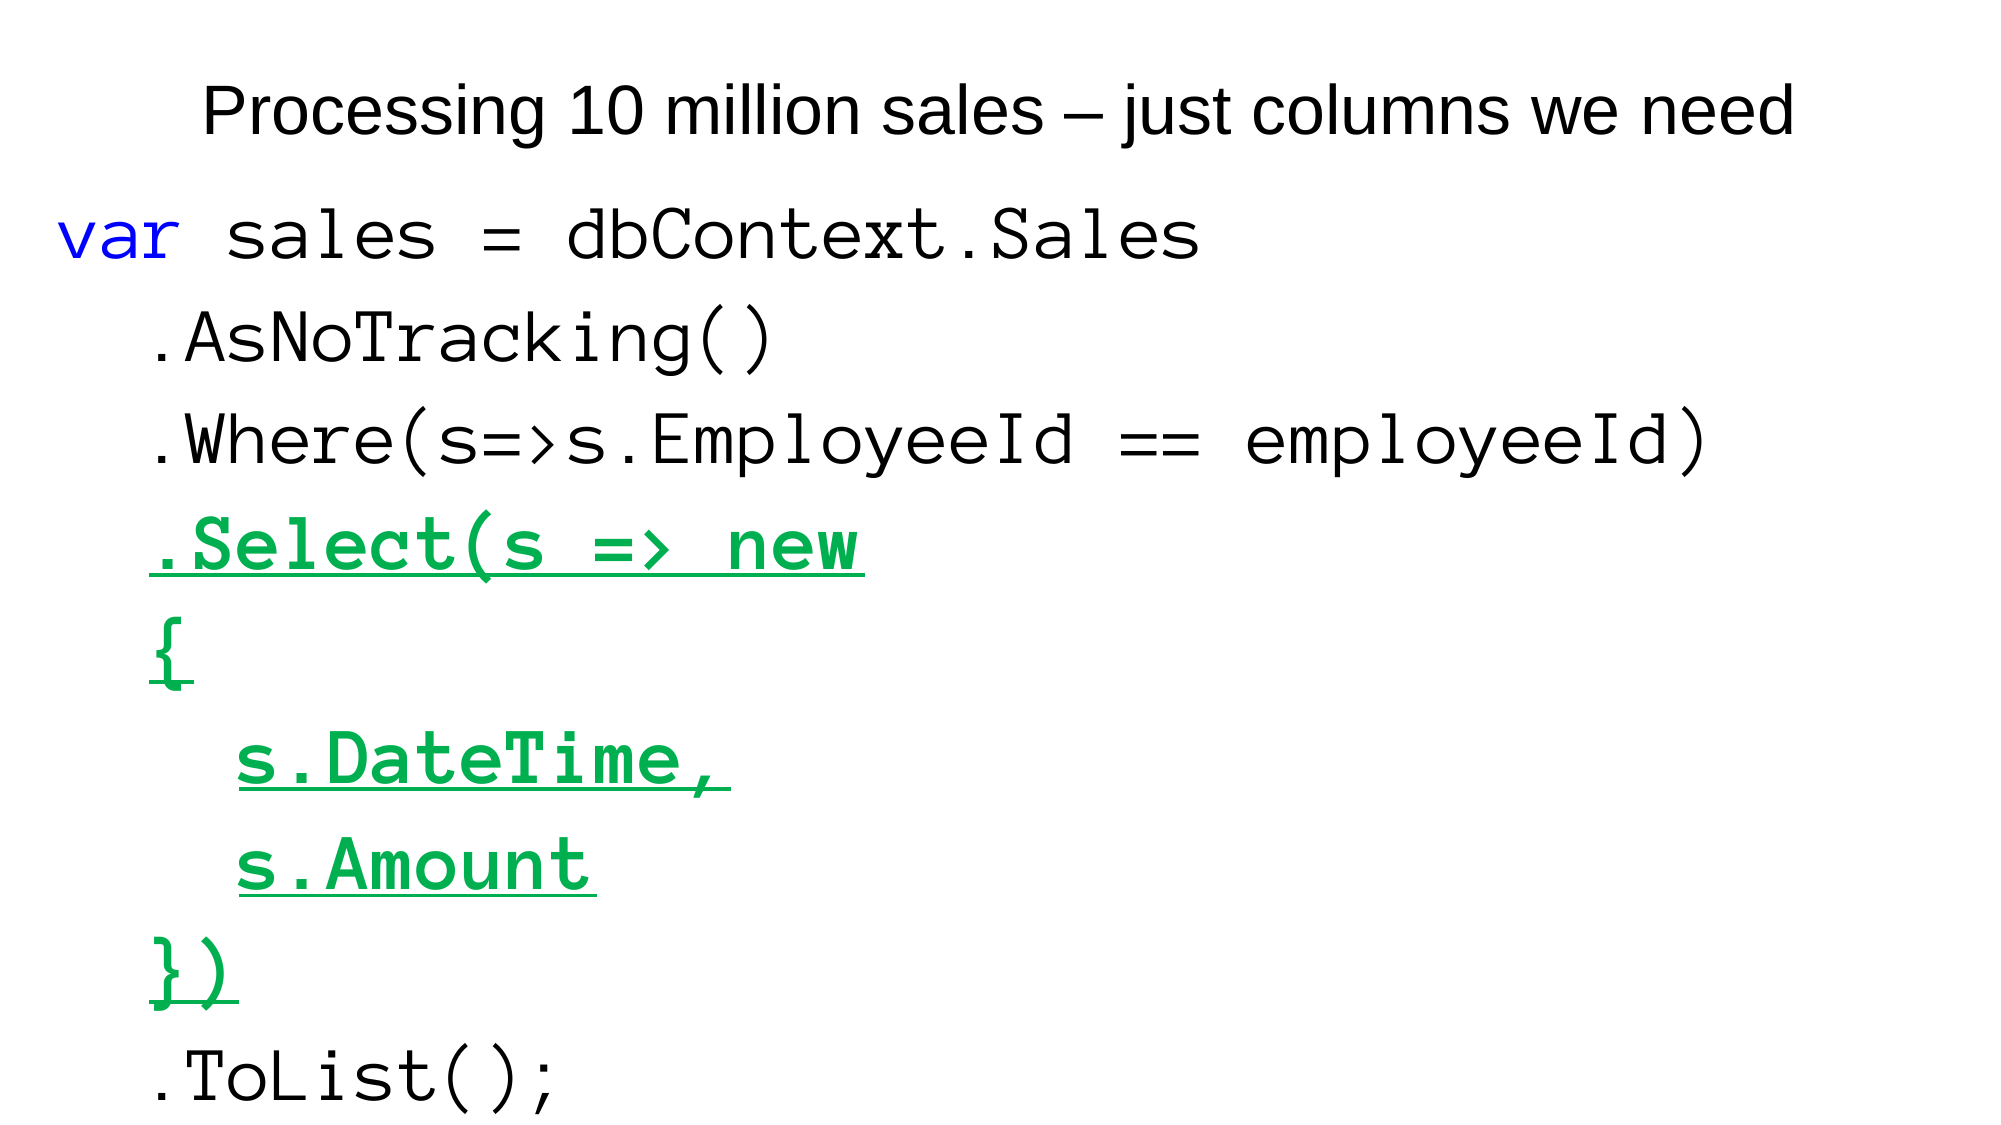

# Processing 10 million sales – just columns we need
var sales = dbContext.Sales
  .AsNoTracking()
  .Where(s=>s.EmployeeId == employeeId)
  .Select(s => new
  {
    s.DateTime,
    s.Amount
  })
  .ToList();